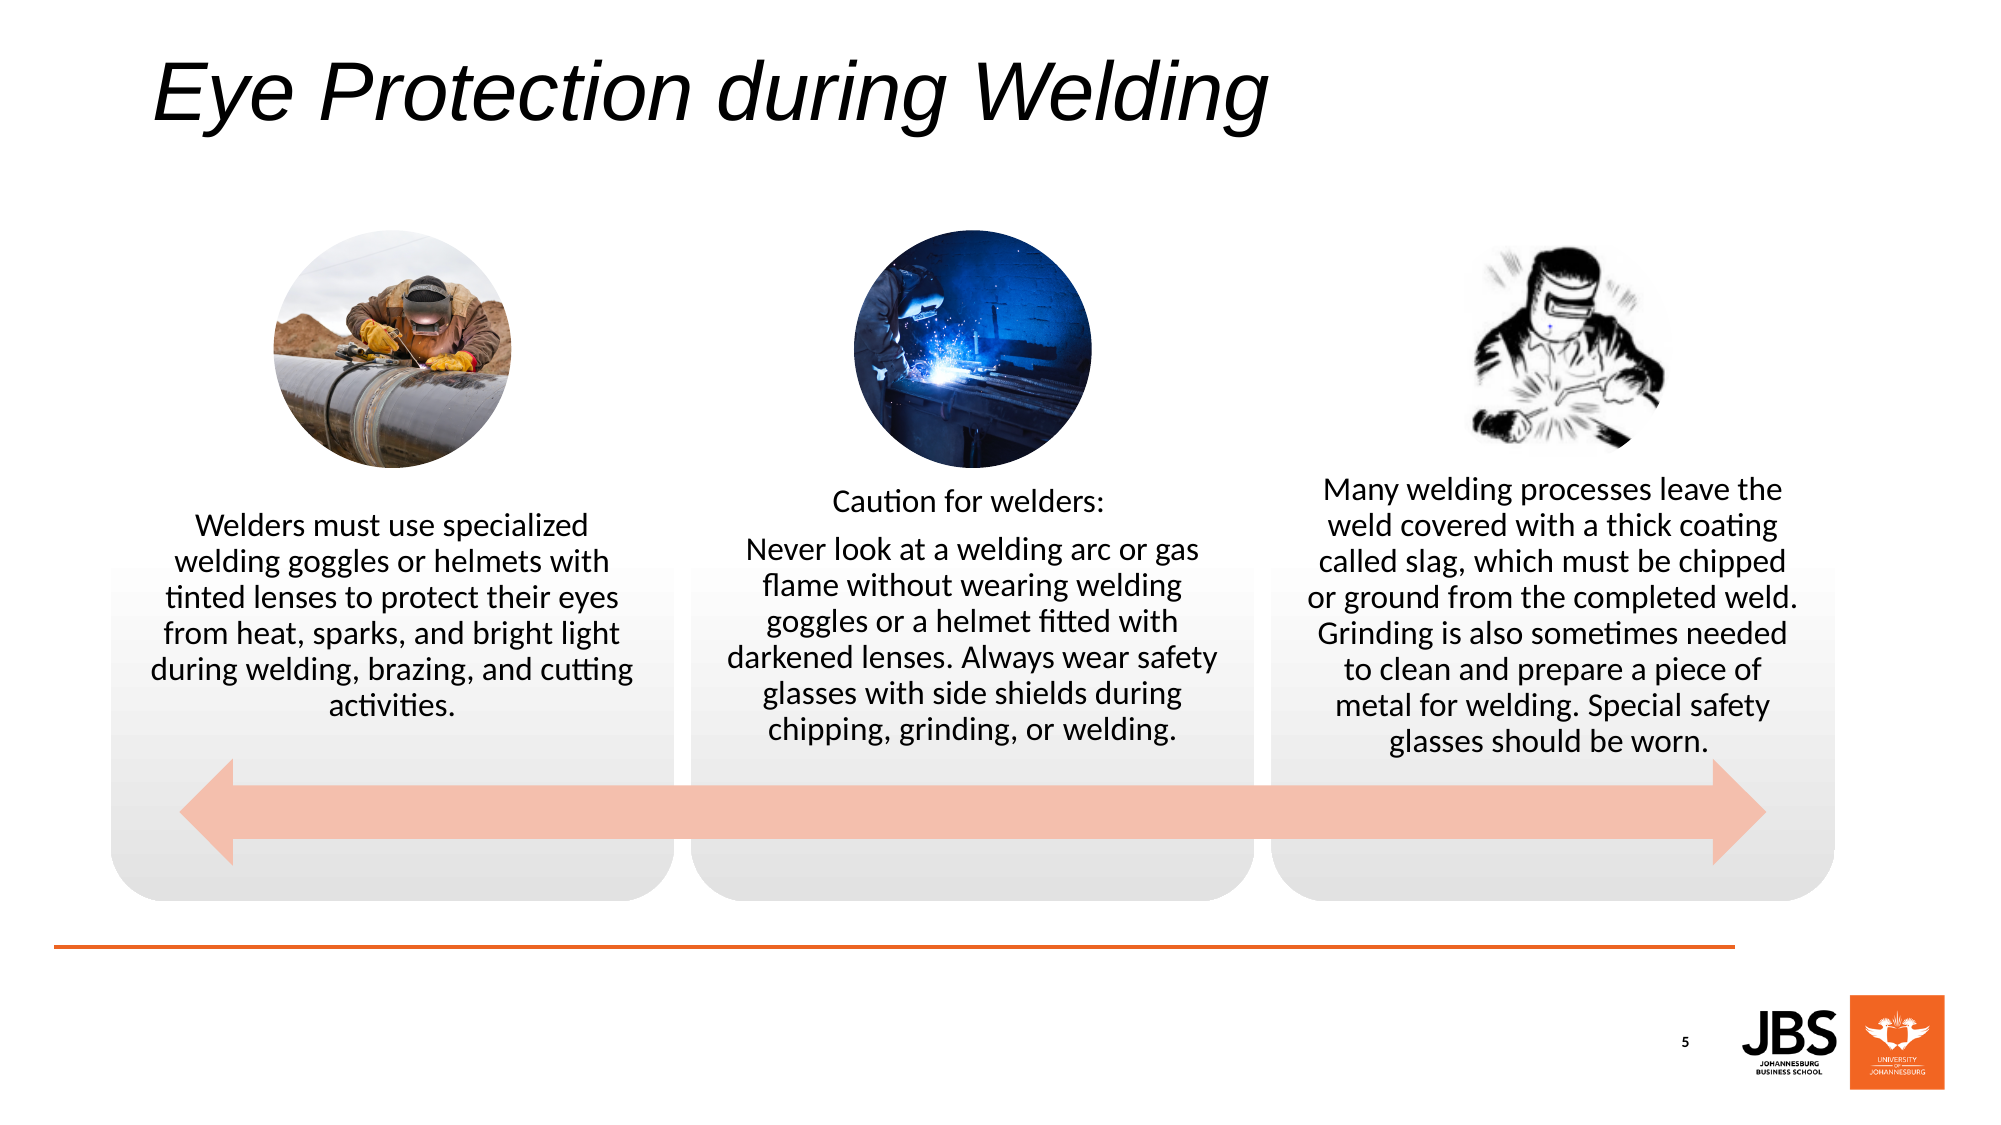

# Eye Protection during Welding
Welders must use specialized welding goggles or helmets with tinted lenses to protect their eyes from heat, sparks, and bright light during welding, brazing, and cutting activities.
Caution for welders:
Never look at a welding arc or gas flame without wearing welding goggles or a helmet fitted with darkened lenses. Always wear safety glasses with side shields during chipping, grinding, or welding.
Many welding processes leave the weld covered with a thick coating called slag, which must be chipped or ground from the completed weld. Grinding is also sometimes needed to clean and prepare a piece of metal for welding. Special safety glasses should be worn.